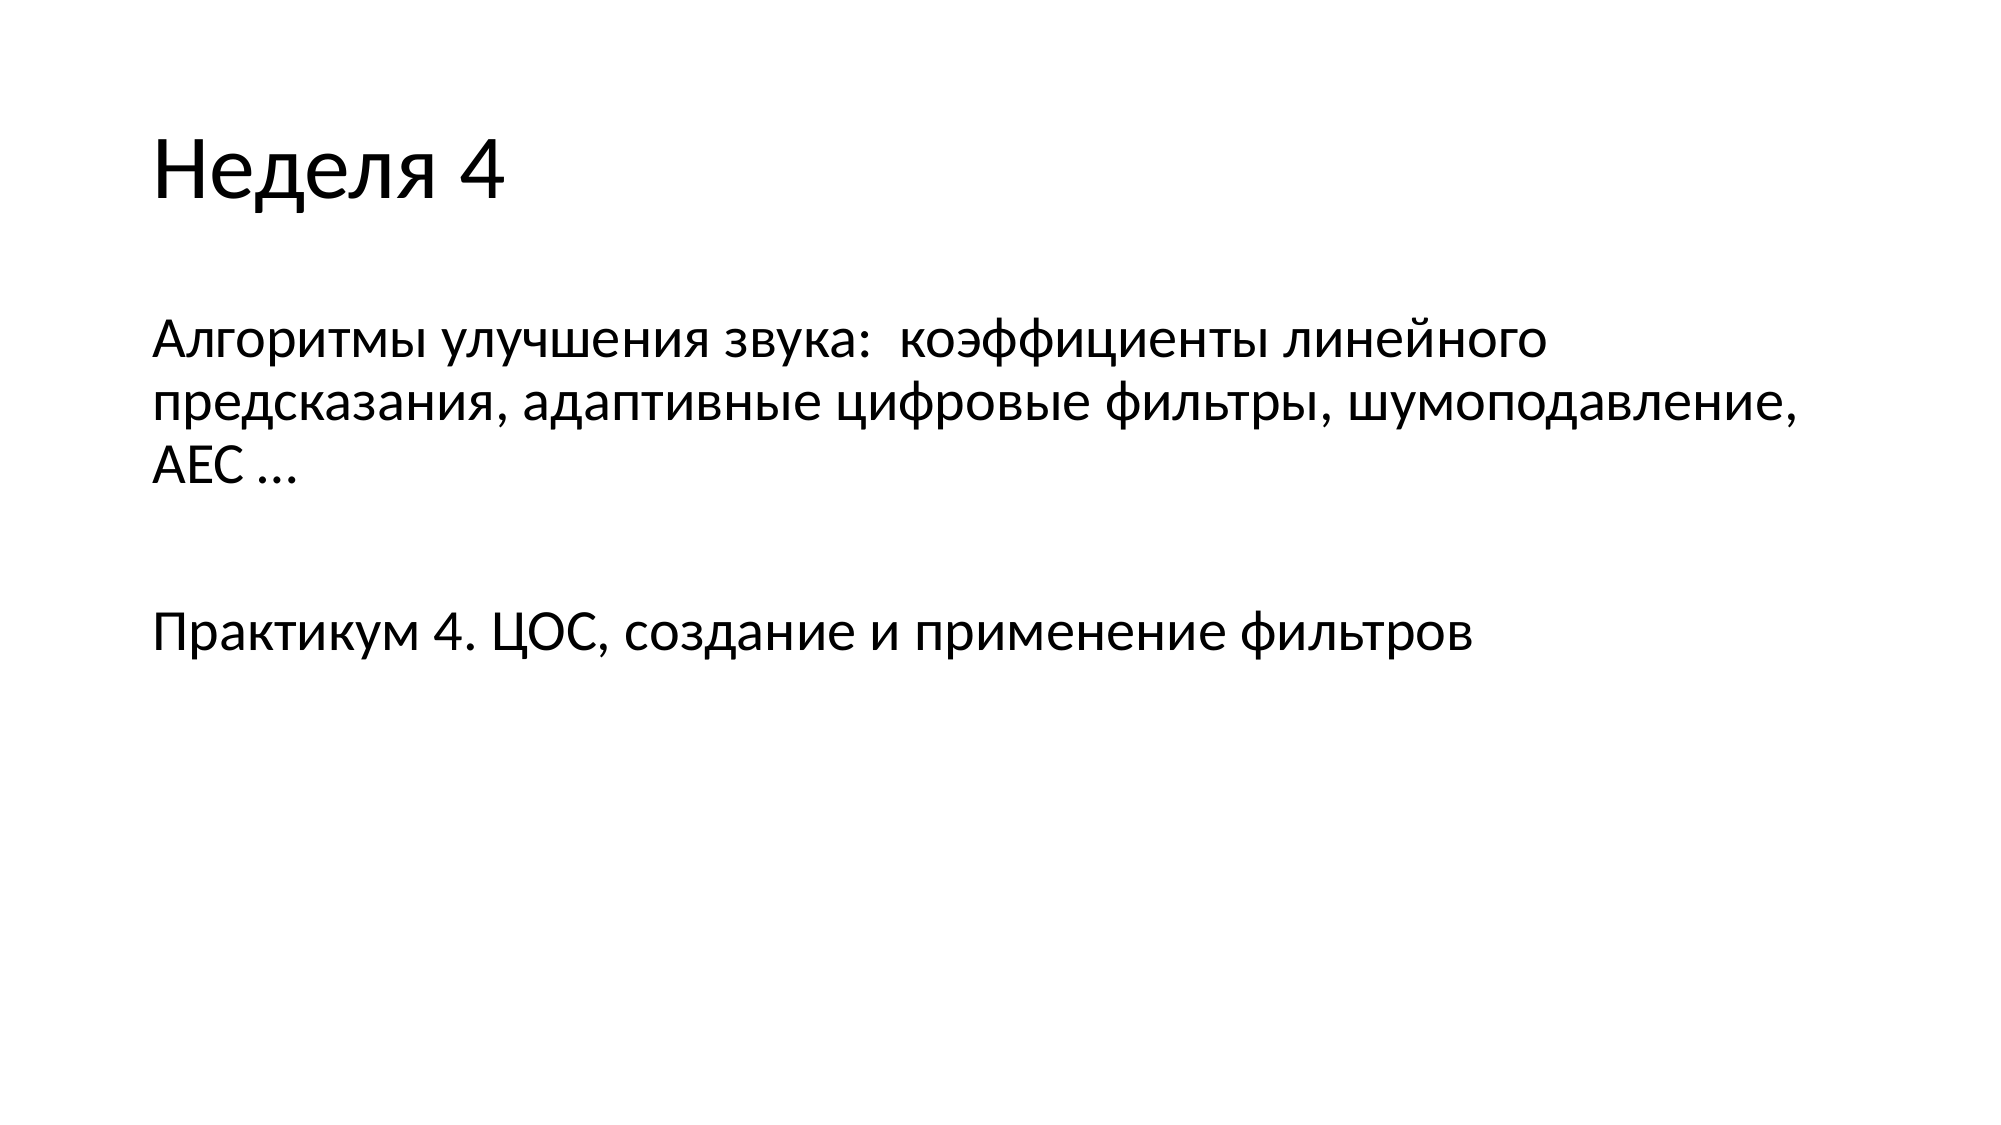

# Неделя 4
Алгоритмы улучшения звука:  коэффициенты линейного предсказания, адаптивные цифровые фильтры, шумоподавление, АЕС …

Практикум 4. ЦОС, создание и применение фильтров